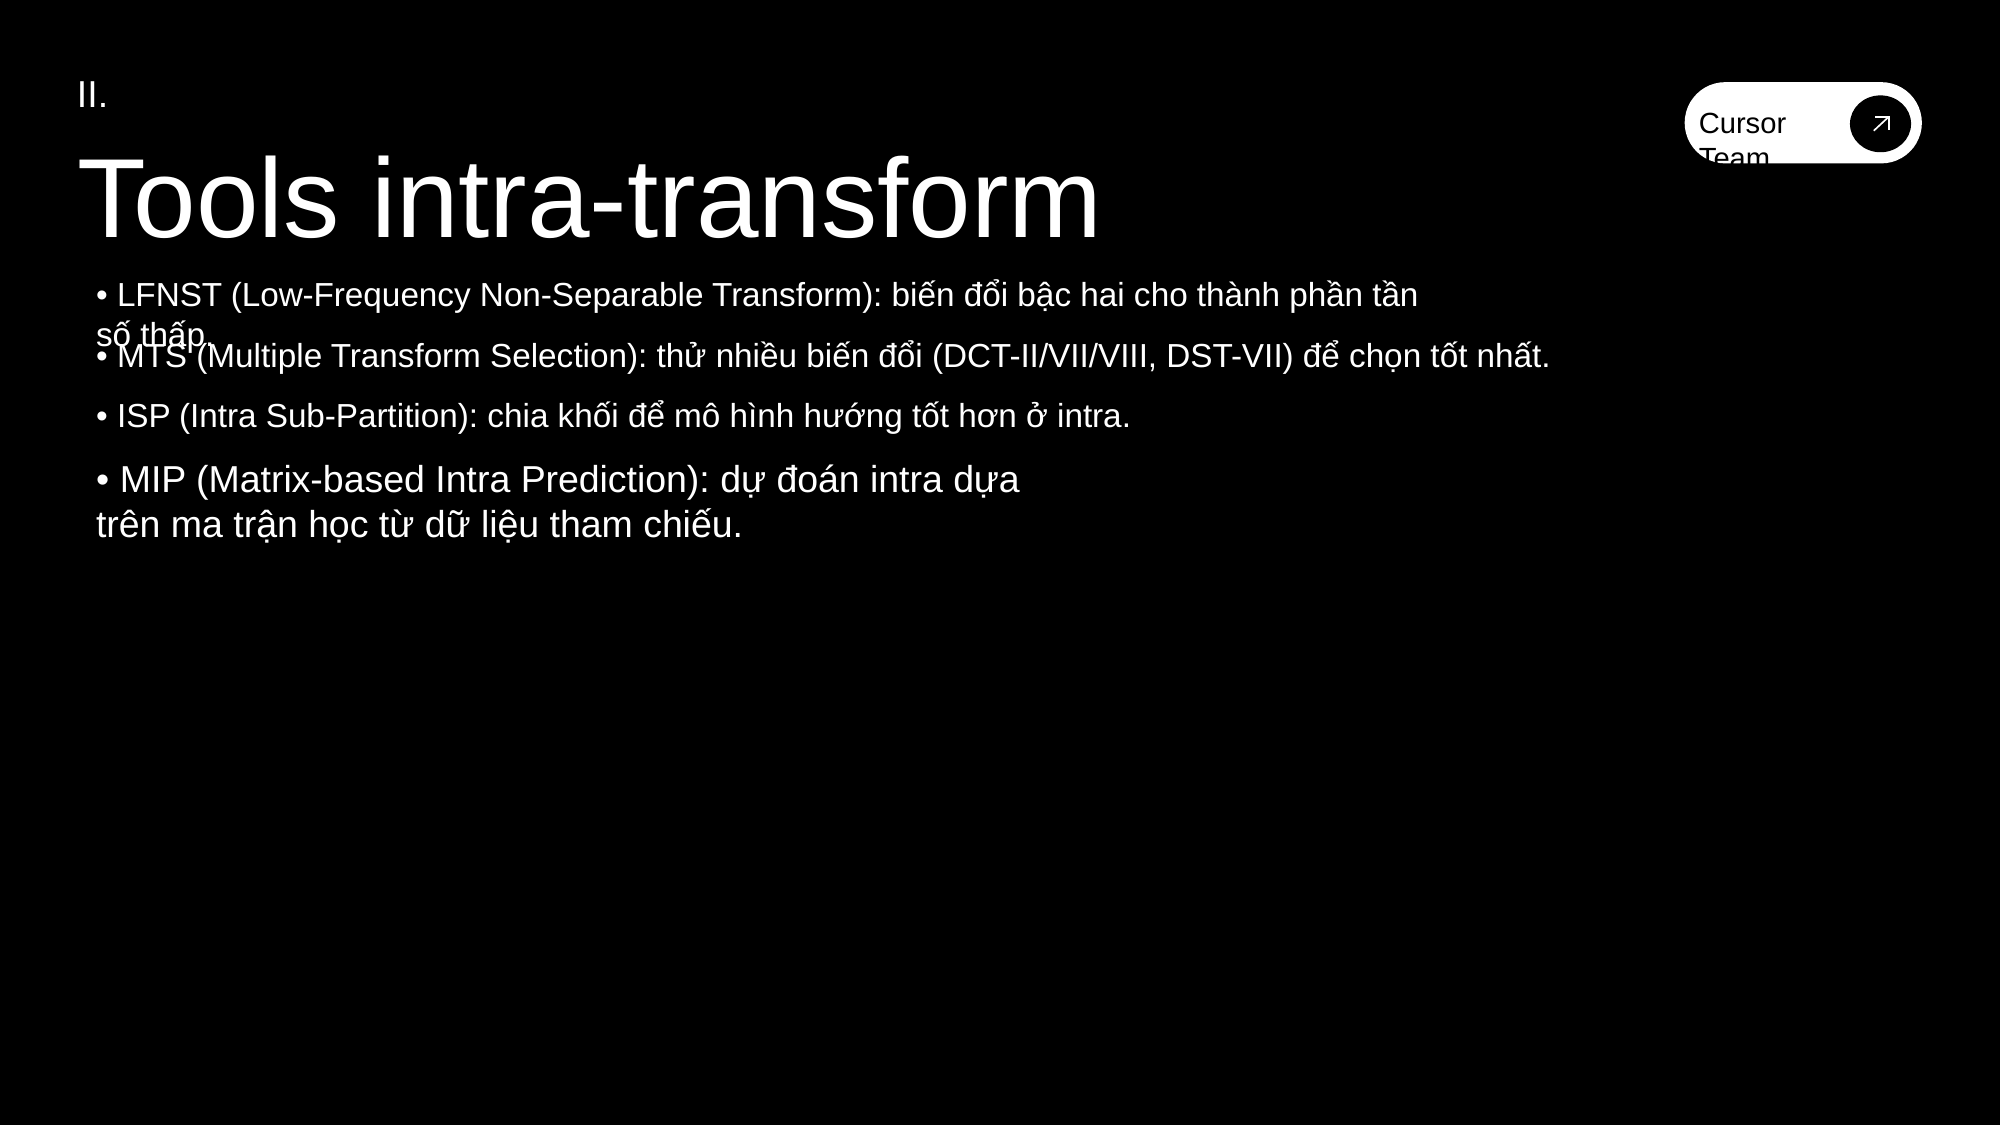

II.

Cursor Team

Tools intra-transform
• LFNST (Low‑Frequency Non‑Separable Transform): biến đổi bậc hai cho thành phần tần số thấp.
• MTS (Multiple Transform Selection): thử nhiều biến đổi (DCT-II/VII/VIII, DST-VII) để chọn tốt nhất.
• ISP (Intra Sub‑Partition): chia khối để mô hình hướng tốt hơn ở intra.
• MIP (Matrix‑based Intra Prediction): dự đoán intra dựa trên ma trận học từ dữ liệu tham chiếu.